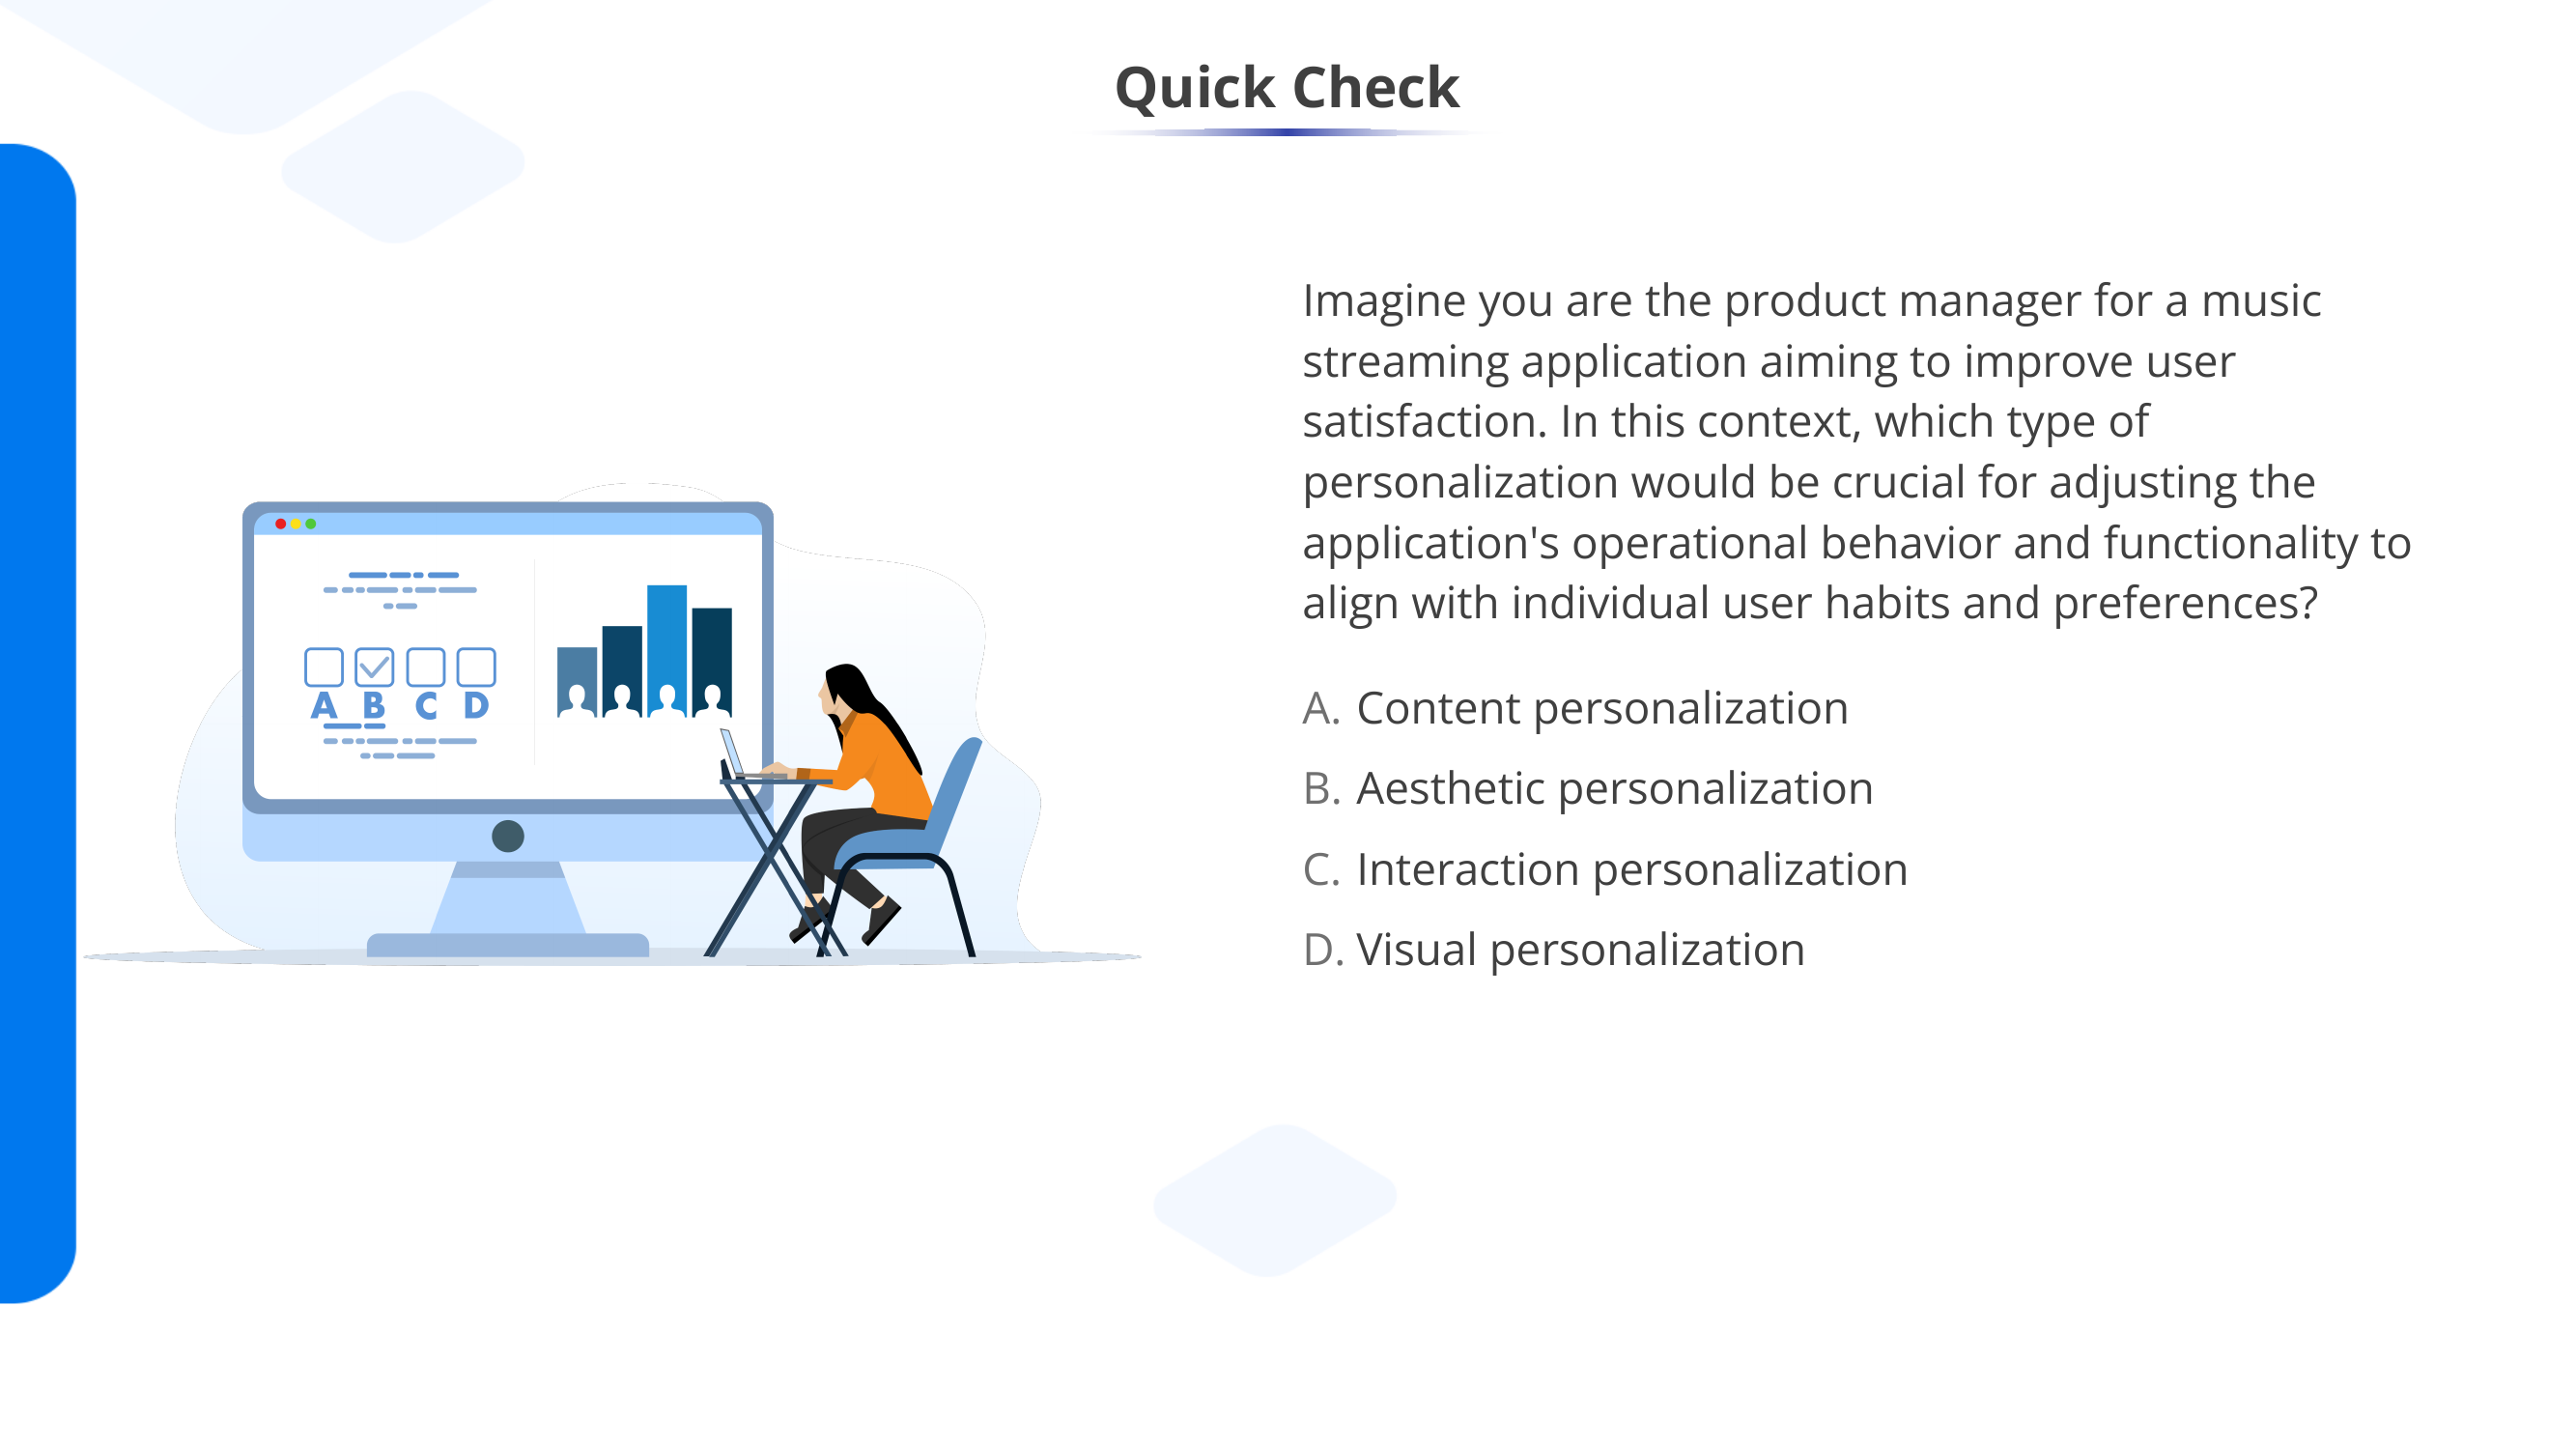

Imagine you are the product manager for a music streaming application aiming to improve user satisfaction. In this context, which type of personalization would be crucial for adjusting the application's operational behavior and functionality to align with individual user habits and preferences?
Content personalization
Aesthetic personalization
Interaction personalization
Visual personalization